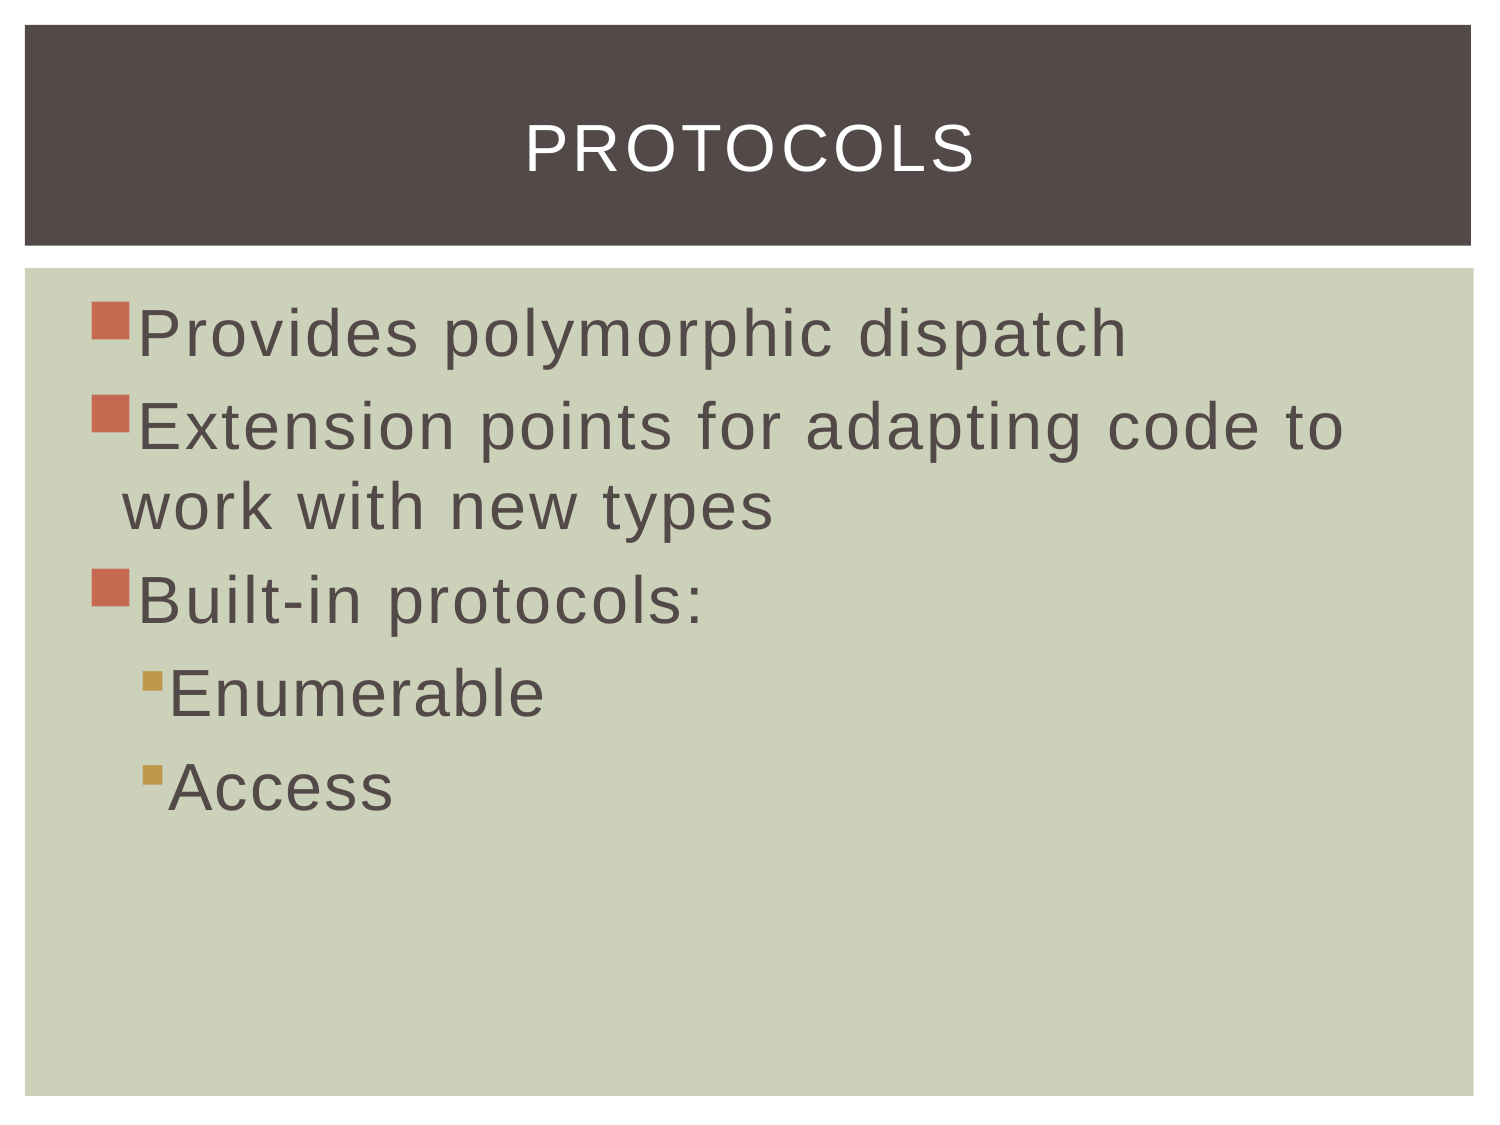

# PROTOCOLS
Provides polymorphic dispatch
Extension points for adapting code to work with new types
Built-in protocols:
Enumerable
Access